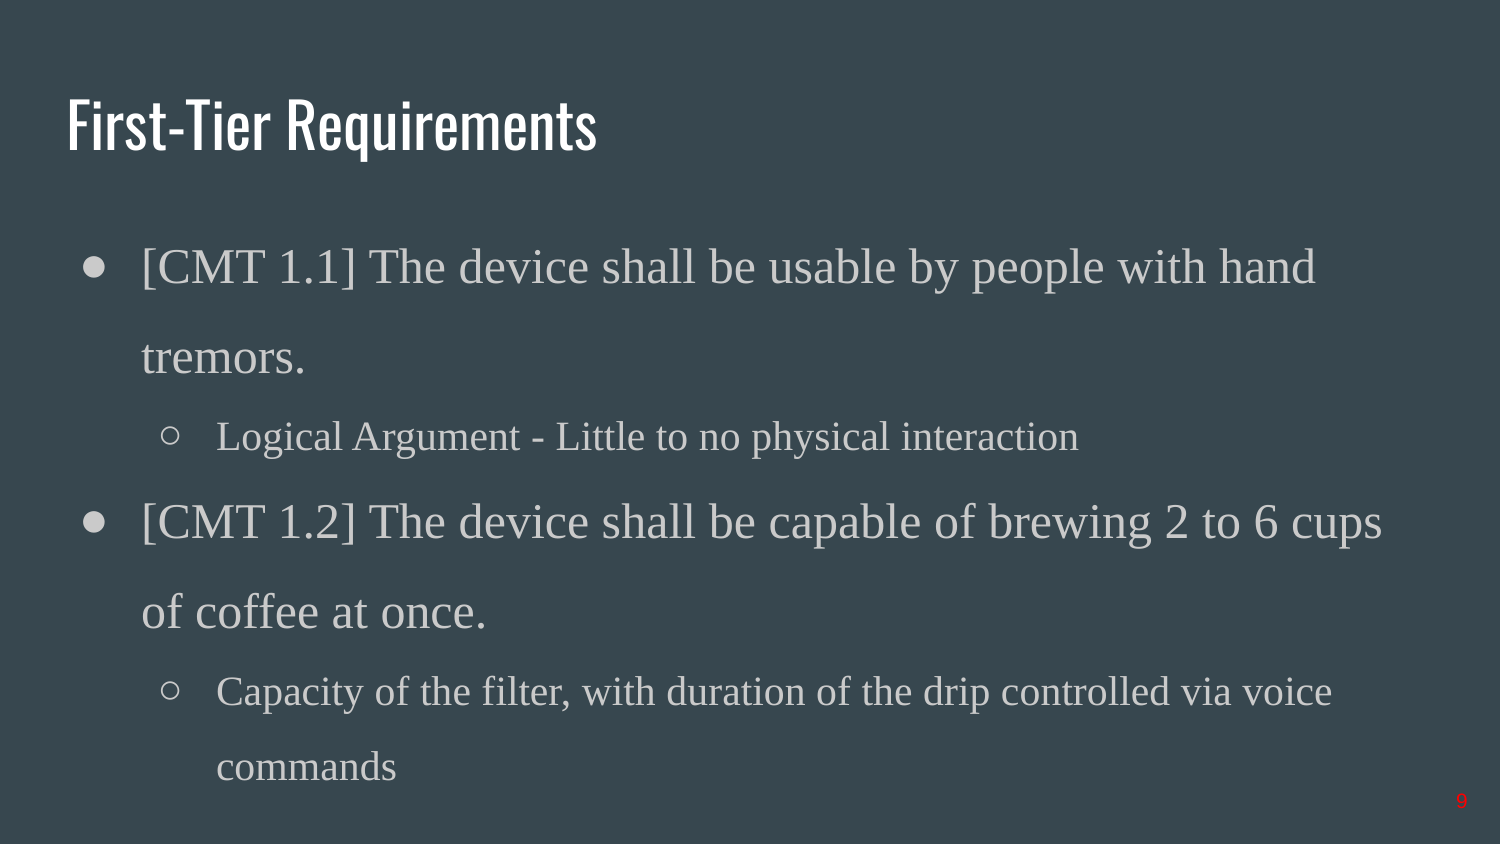

# First-Tier Requirements
[CMT 1.1] The device shall be usable by people with hand tremors.
Logical Argument - Little to no physical interaction
[CMT 1.2] The device shall be capable of brewing 2 to 6 cups of coffee at once.
Capacity of the filter, with duration of the drip controlled via voice commands

9